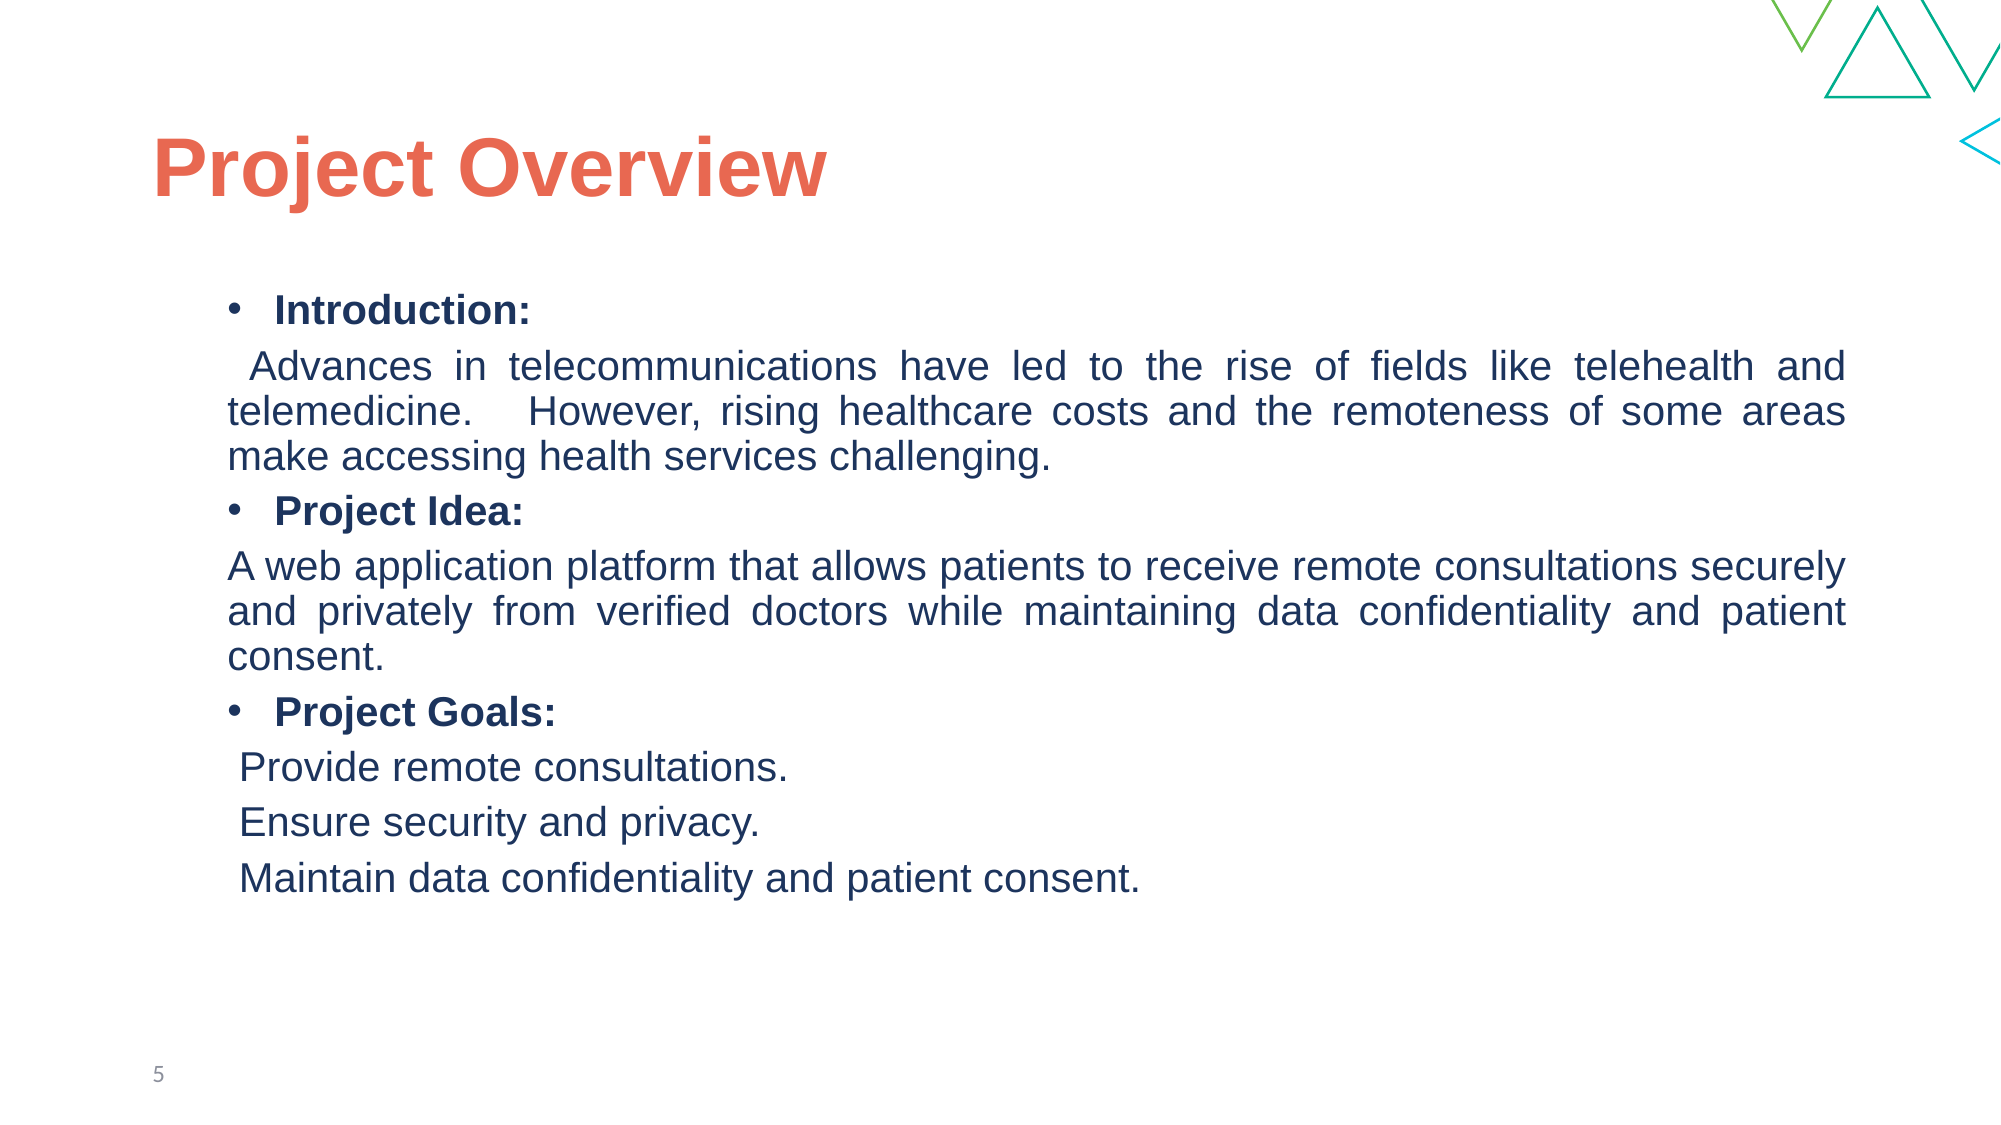

# Project Overview

Introduction:
 Advances in telecommunications have led to the rise of fields like telehealth and telemedicine.   However, rising healthcare costs and the remoteness of some areas make accessing health services challenging.
Project Idea:
A web application platform that allows patients to receive remote consultations securely and privately from verified doctors while maintaining data confidentiality and patient consent.
Project Goals:
 Provide remote consultations.
 Ensure security and privacy.
 Maintain data confidentiality and patient consent.
5